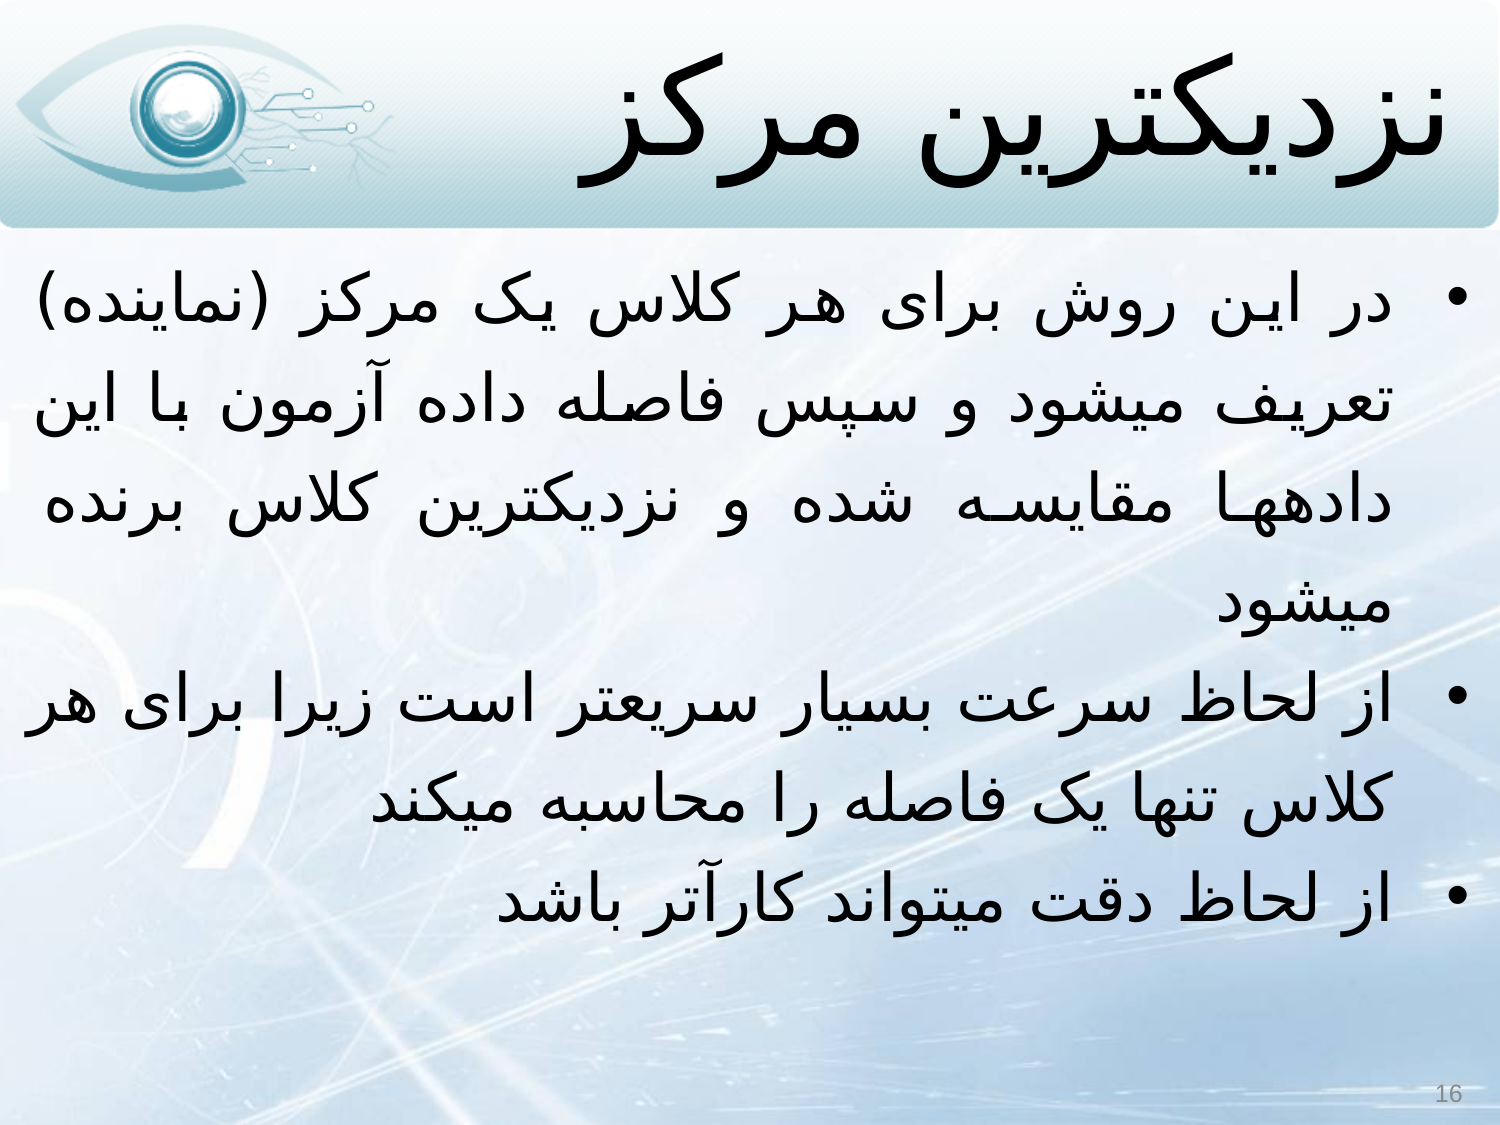

# نزدیکترین مرکز
در این روش برای هر کلاس یک مرکز (نماینده) تعریف می‏شود و سپس فاصله داده آزمون با این داده‏ها مقایسه شده و نزدیک‏ترین کلاس برنده می‏شود
از لحاظ سرعت بسیار سریع‏تر است زیرا برای هر کلاس تنها یک فاصله را محاسبه می‏کند
از لحاظ دقت می‏تواند کارآتر باشد
16